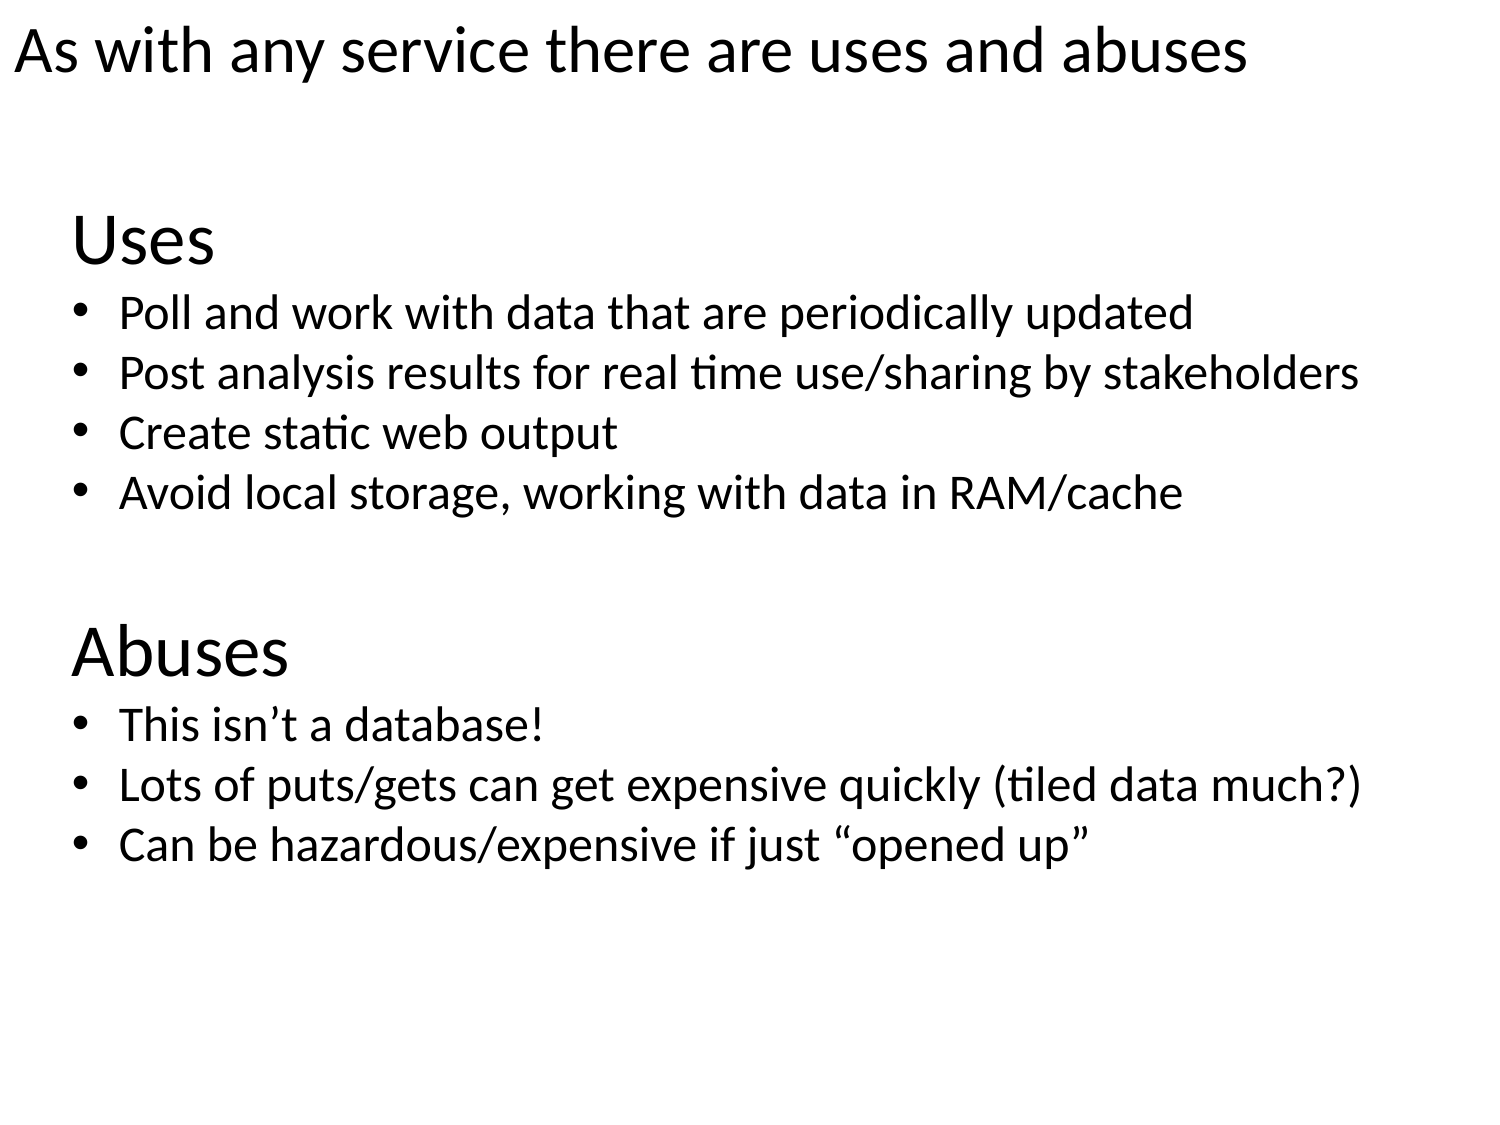

As with any service there are uses and abuses
Uses
Poll and work with data that are periodically updated
Post analysis results for real time use/sharing by stakeholders
Create static web output
Avoid local storage, working with data in RAM/cache
Abuses
This isn’t a database!
Lots of puts/gets can get expensive quickly (tiled data much?)
Can be hazardous/expensive if just “opened up”